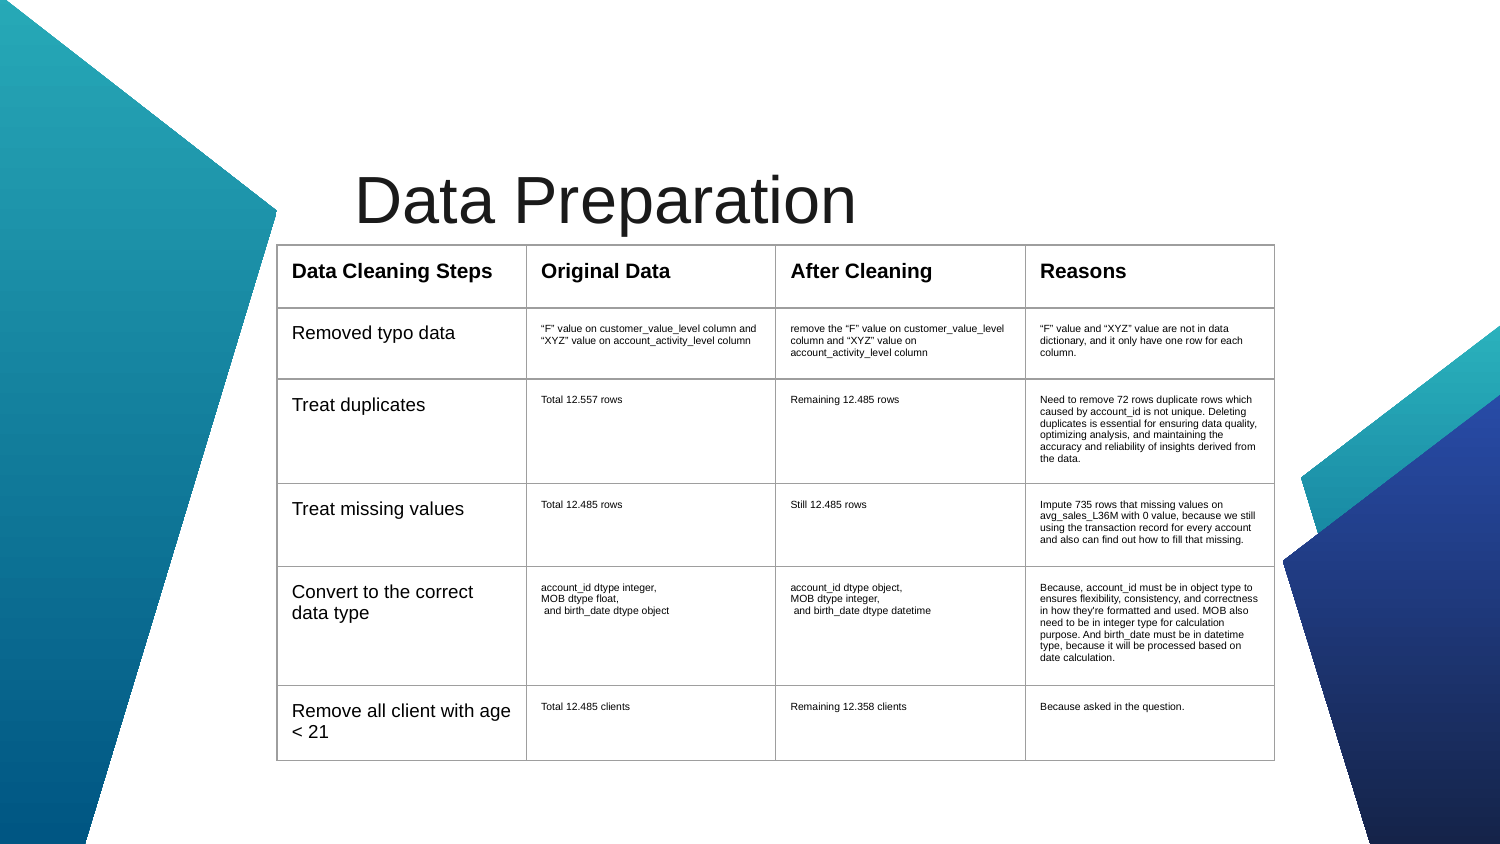

Data Preparation
| Data Cleaning Steps | Original Data | After Cleaning | Reasons |
| --- | --- | --- | --- |
| Removed typo data | “F” value on customer\_value\_level column and “XYZ” value on account\_activity\_level column | remove the “F” value on customer\_value\_level column and “XYZ” value on account\_activity\_level column | “F” value and “XYZ” value are not in data dictionary, and it only have one row for each column. |
| Treat duplicates | Total 12.557 rows | Remaining 12.485 rows | Need to remove 72 rows duplicate rows which caused by account\_id is not unique. Deleting duplicates is essential for ensuring data quality, optimizing analysis, and maintaining the accuracy and reliability of insights derived from the data. |
| Treat missing values | Total 12.485 rows | Still 12.485 rows | Impute 735 rows that missing values on avg\_sales\_L36M with 0 value, because we still using the transaction record for every account and also can find out how to fill that missing. |
| Convert to the correct data type | account\_id dtype integer, MOB dtype float, and birth\_date dtype object | account\_id dtype object, MOB dtype integer, and birth\_date dtype datetime | Because, account\_id must be in object type to ensures flexibility, consistency, and correctness in how they're formatted and used. MOB also need to be in integer type for calculation purpose. And birth\_date must be in datetime type, because it will be processed based on date calculation. |
| Remove all client with age < 21 | Total 12.485 clients | Remaining 12.358 clients | Because asked in the question. |